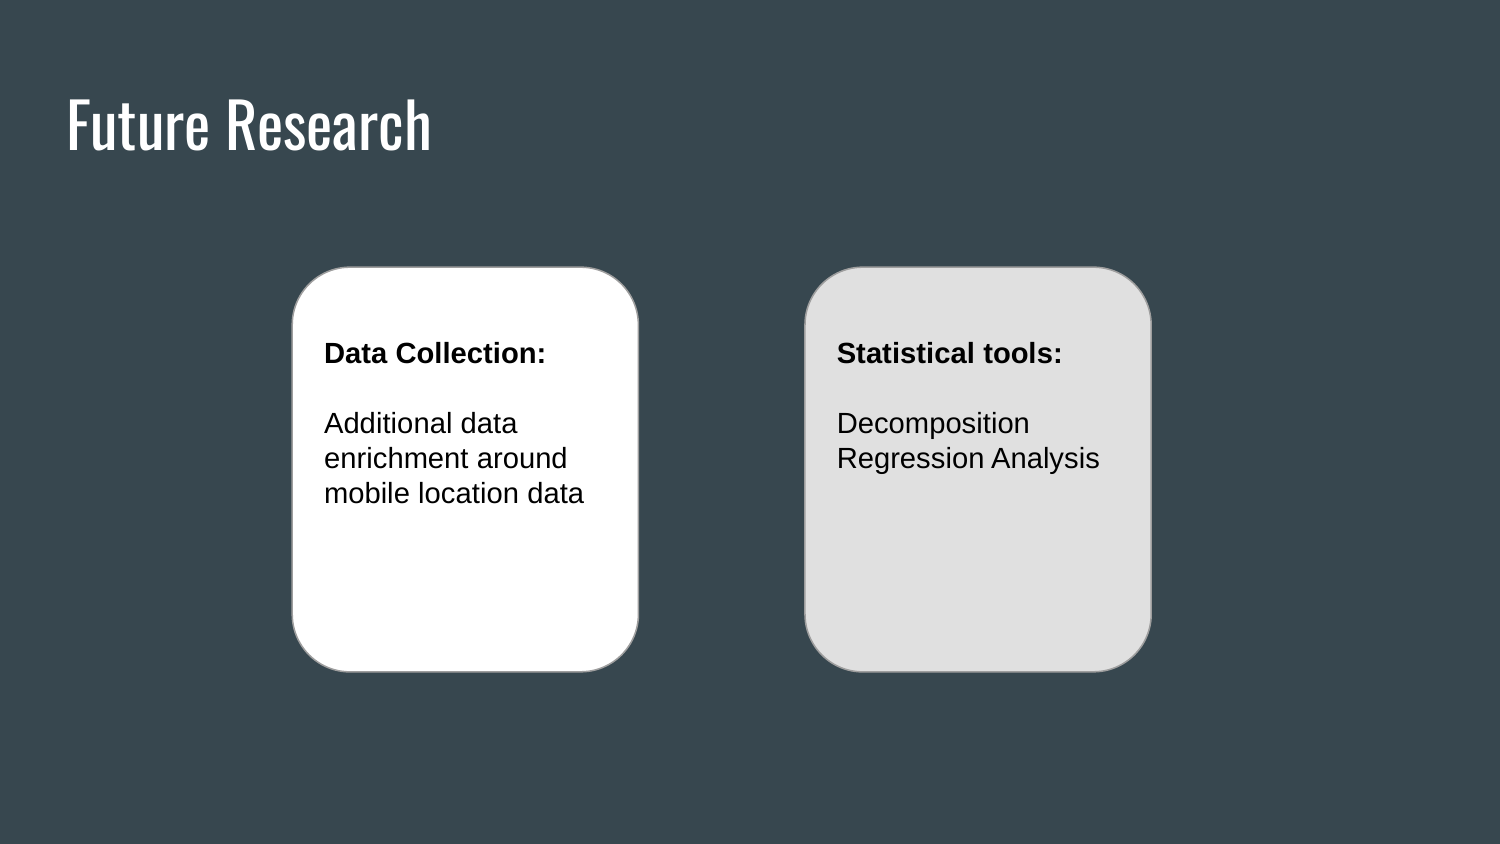

# Future Research
Data Collection:

Additional data enrichment around mobile location data

Statistical tools:

Decomposition Regression Analysis